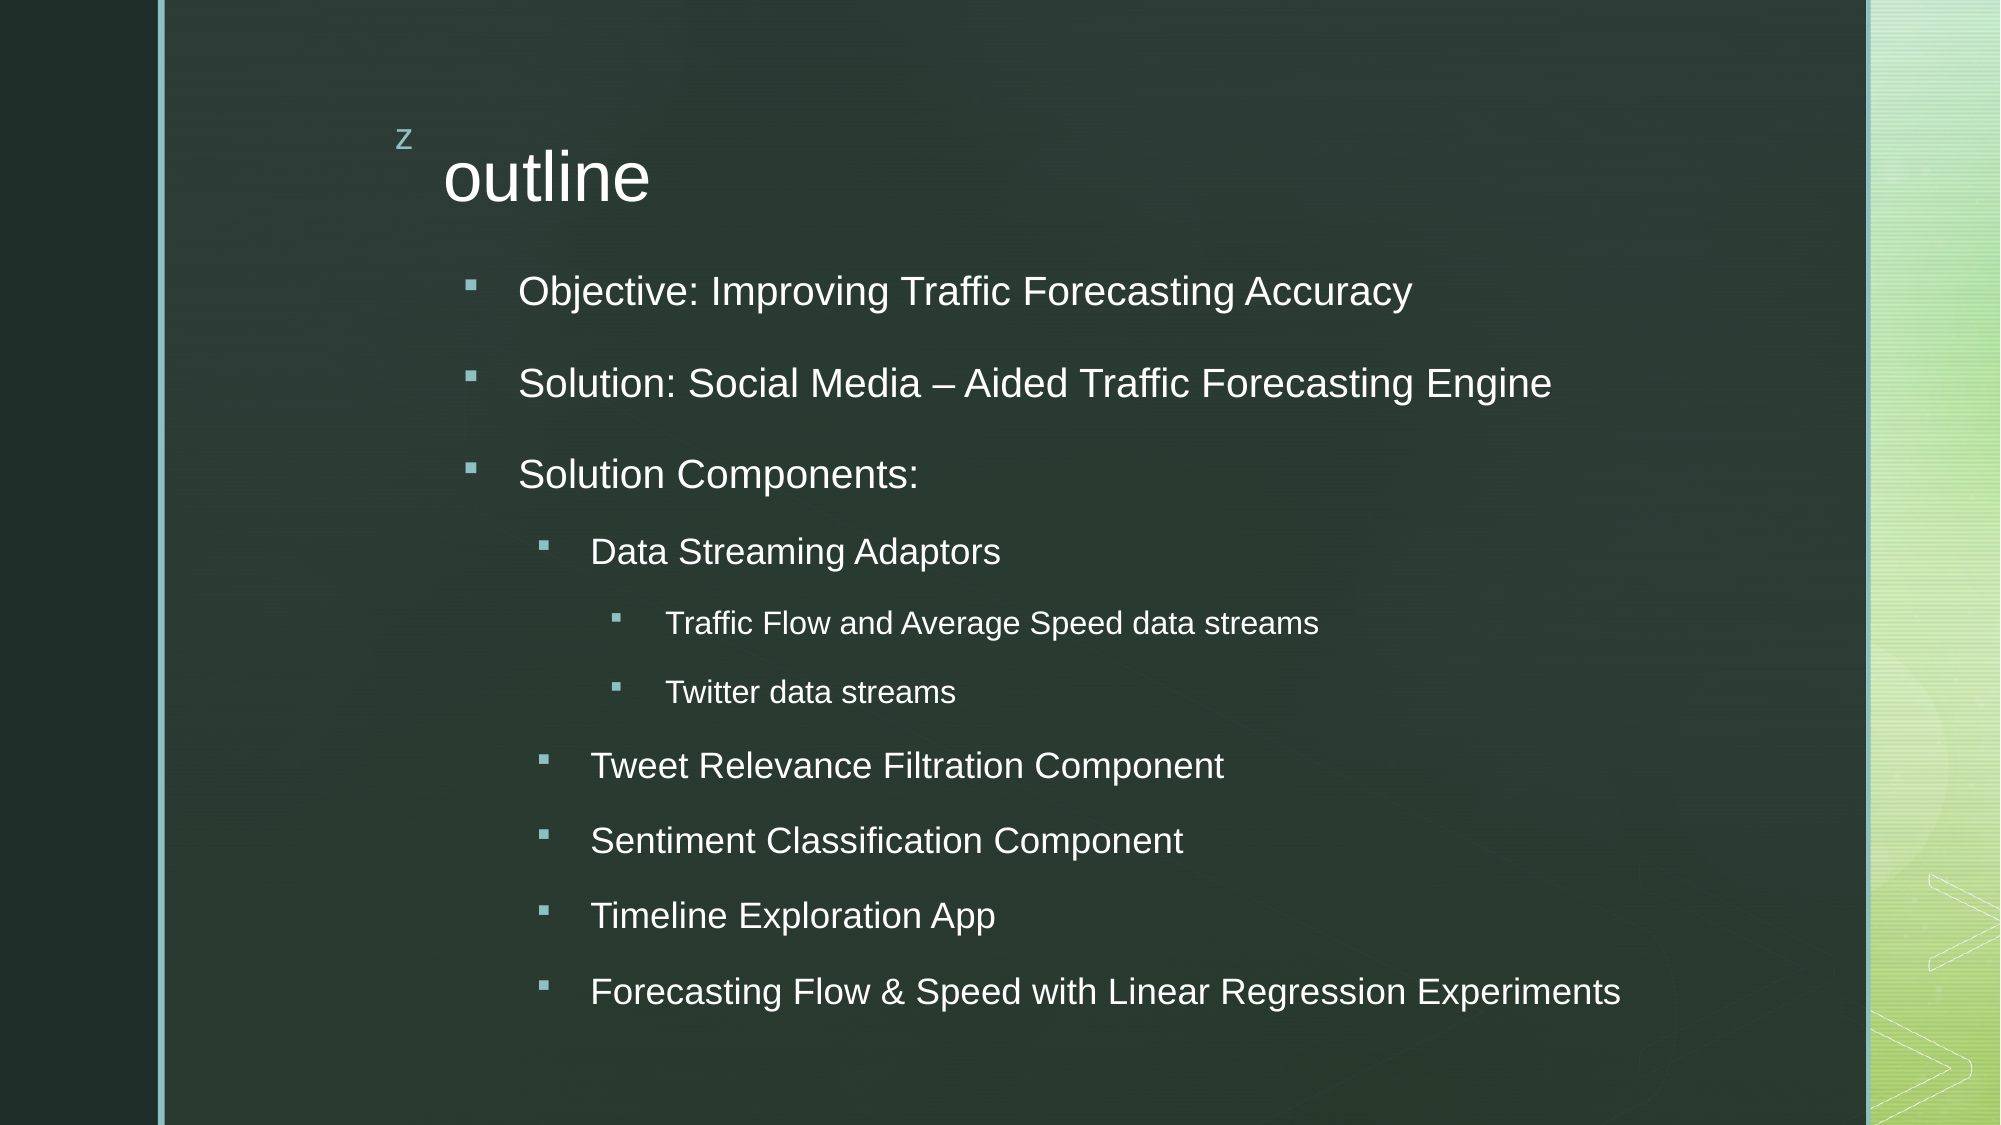

# outline
Objective: Improving Traffic Forecasting Accuracy
Solution: Social Media – Aided Traffic Forecasting Engine
Solution Components:
Data Streaming Adaptors
Traffic Flow and Average Speed data streams
Twitter data streams
Tweet Relevance Filtration Component
Sentiment Classification Component
Timeline Exploration App
Forecasting Flow & Speed with Linear Regression Experiments